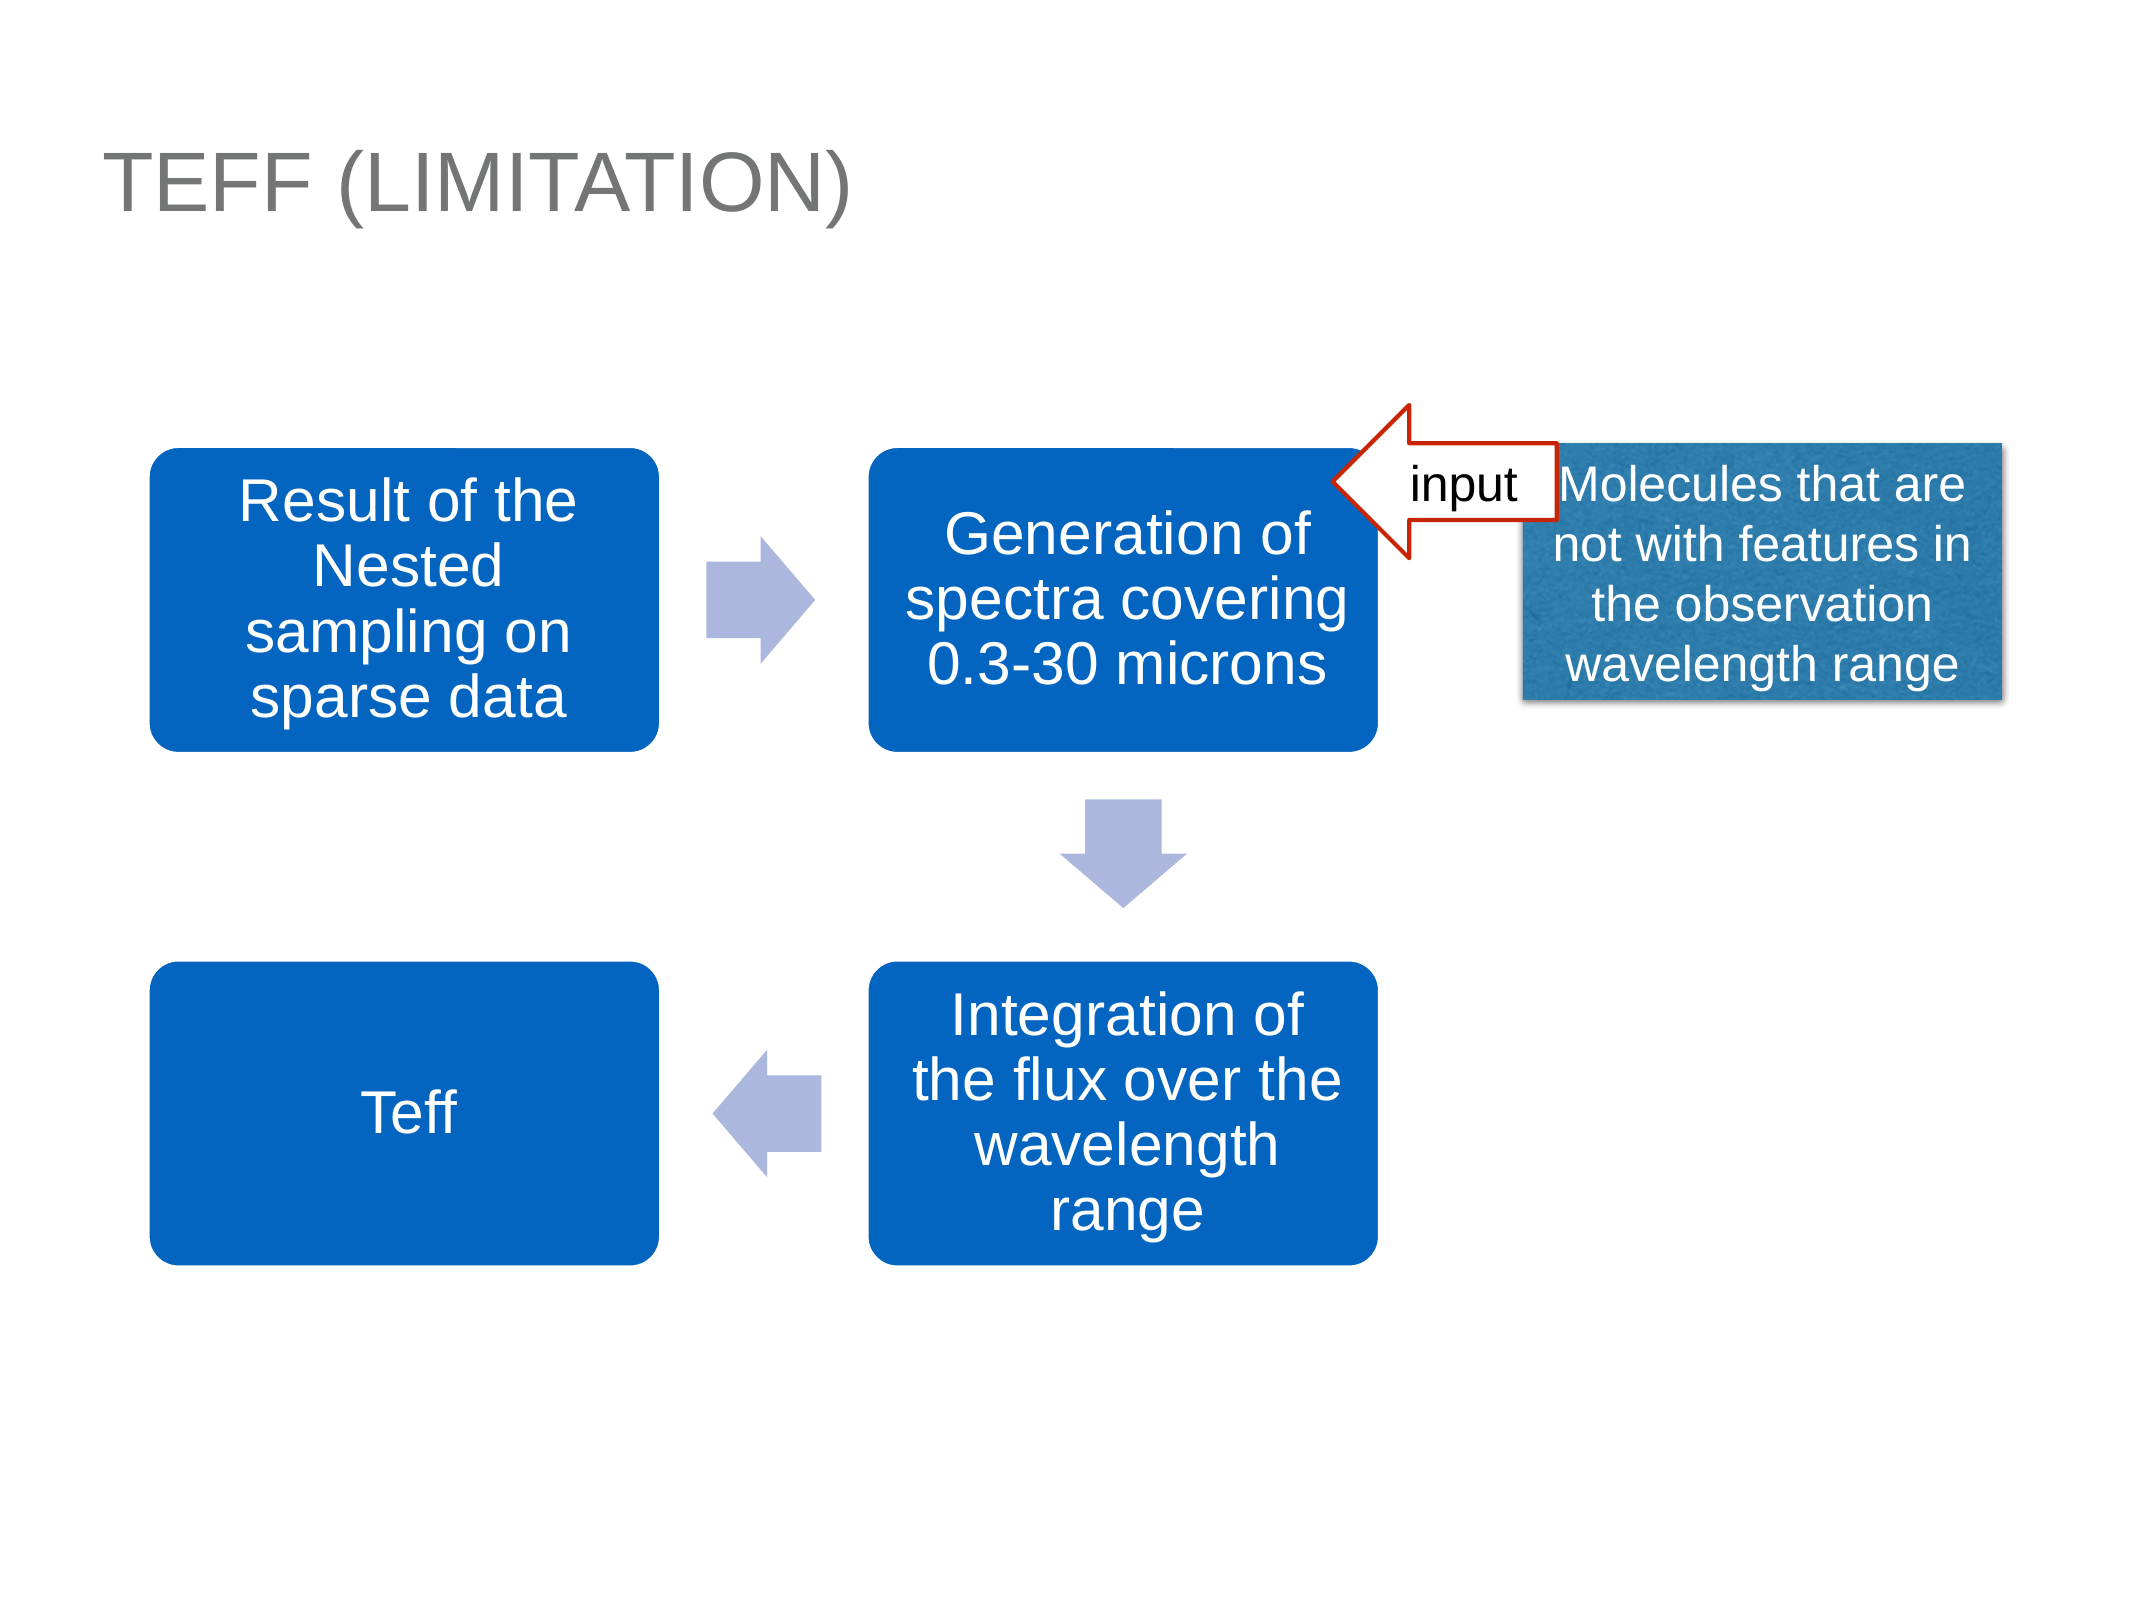

# Teff (limitation)
Result of the Nested sampling on sparse data

Generation of spectra covering 0.3-30 microns

Integration of the flux over the wavelength range

Teff
input
Molecules that are not with features in the observation wavelength range